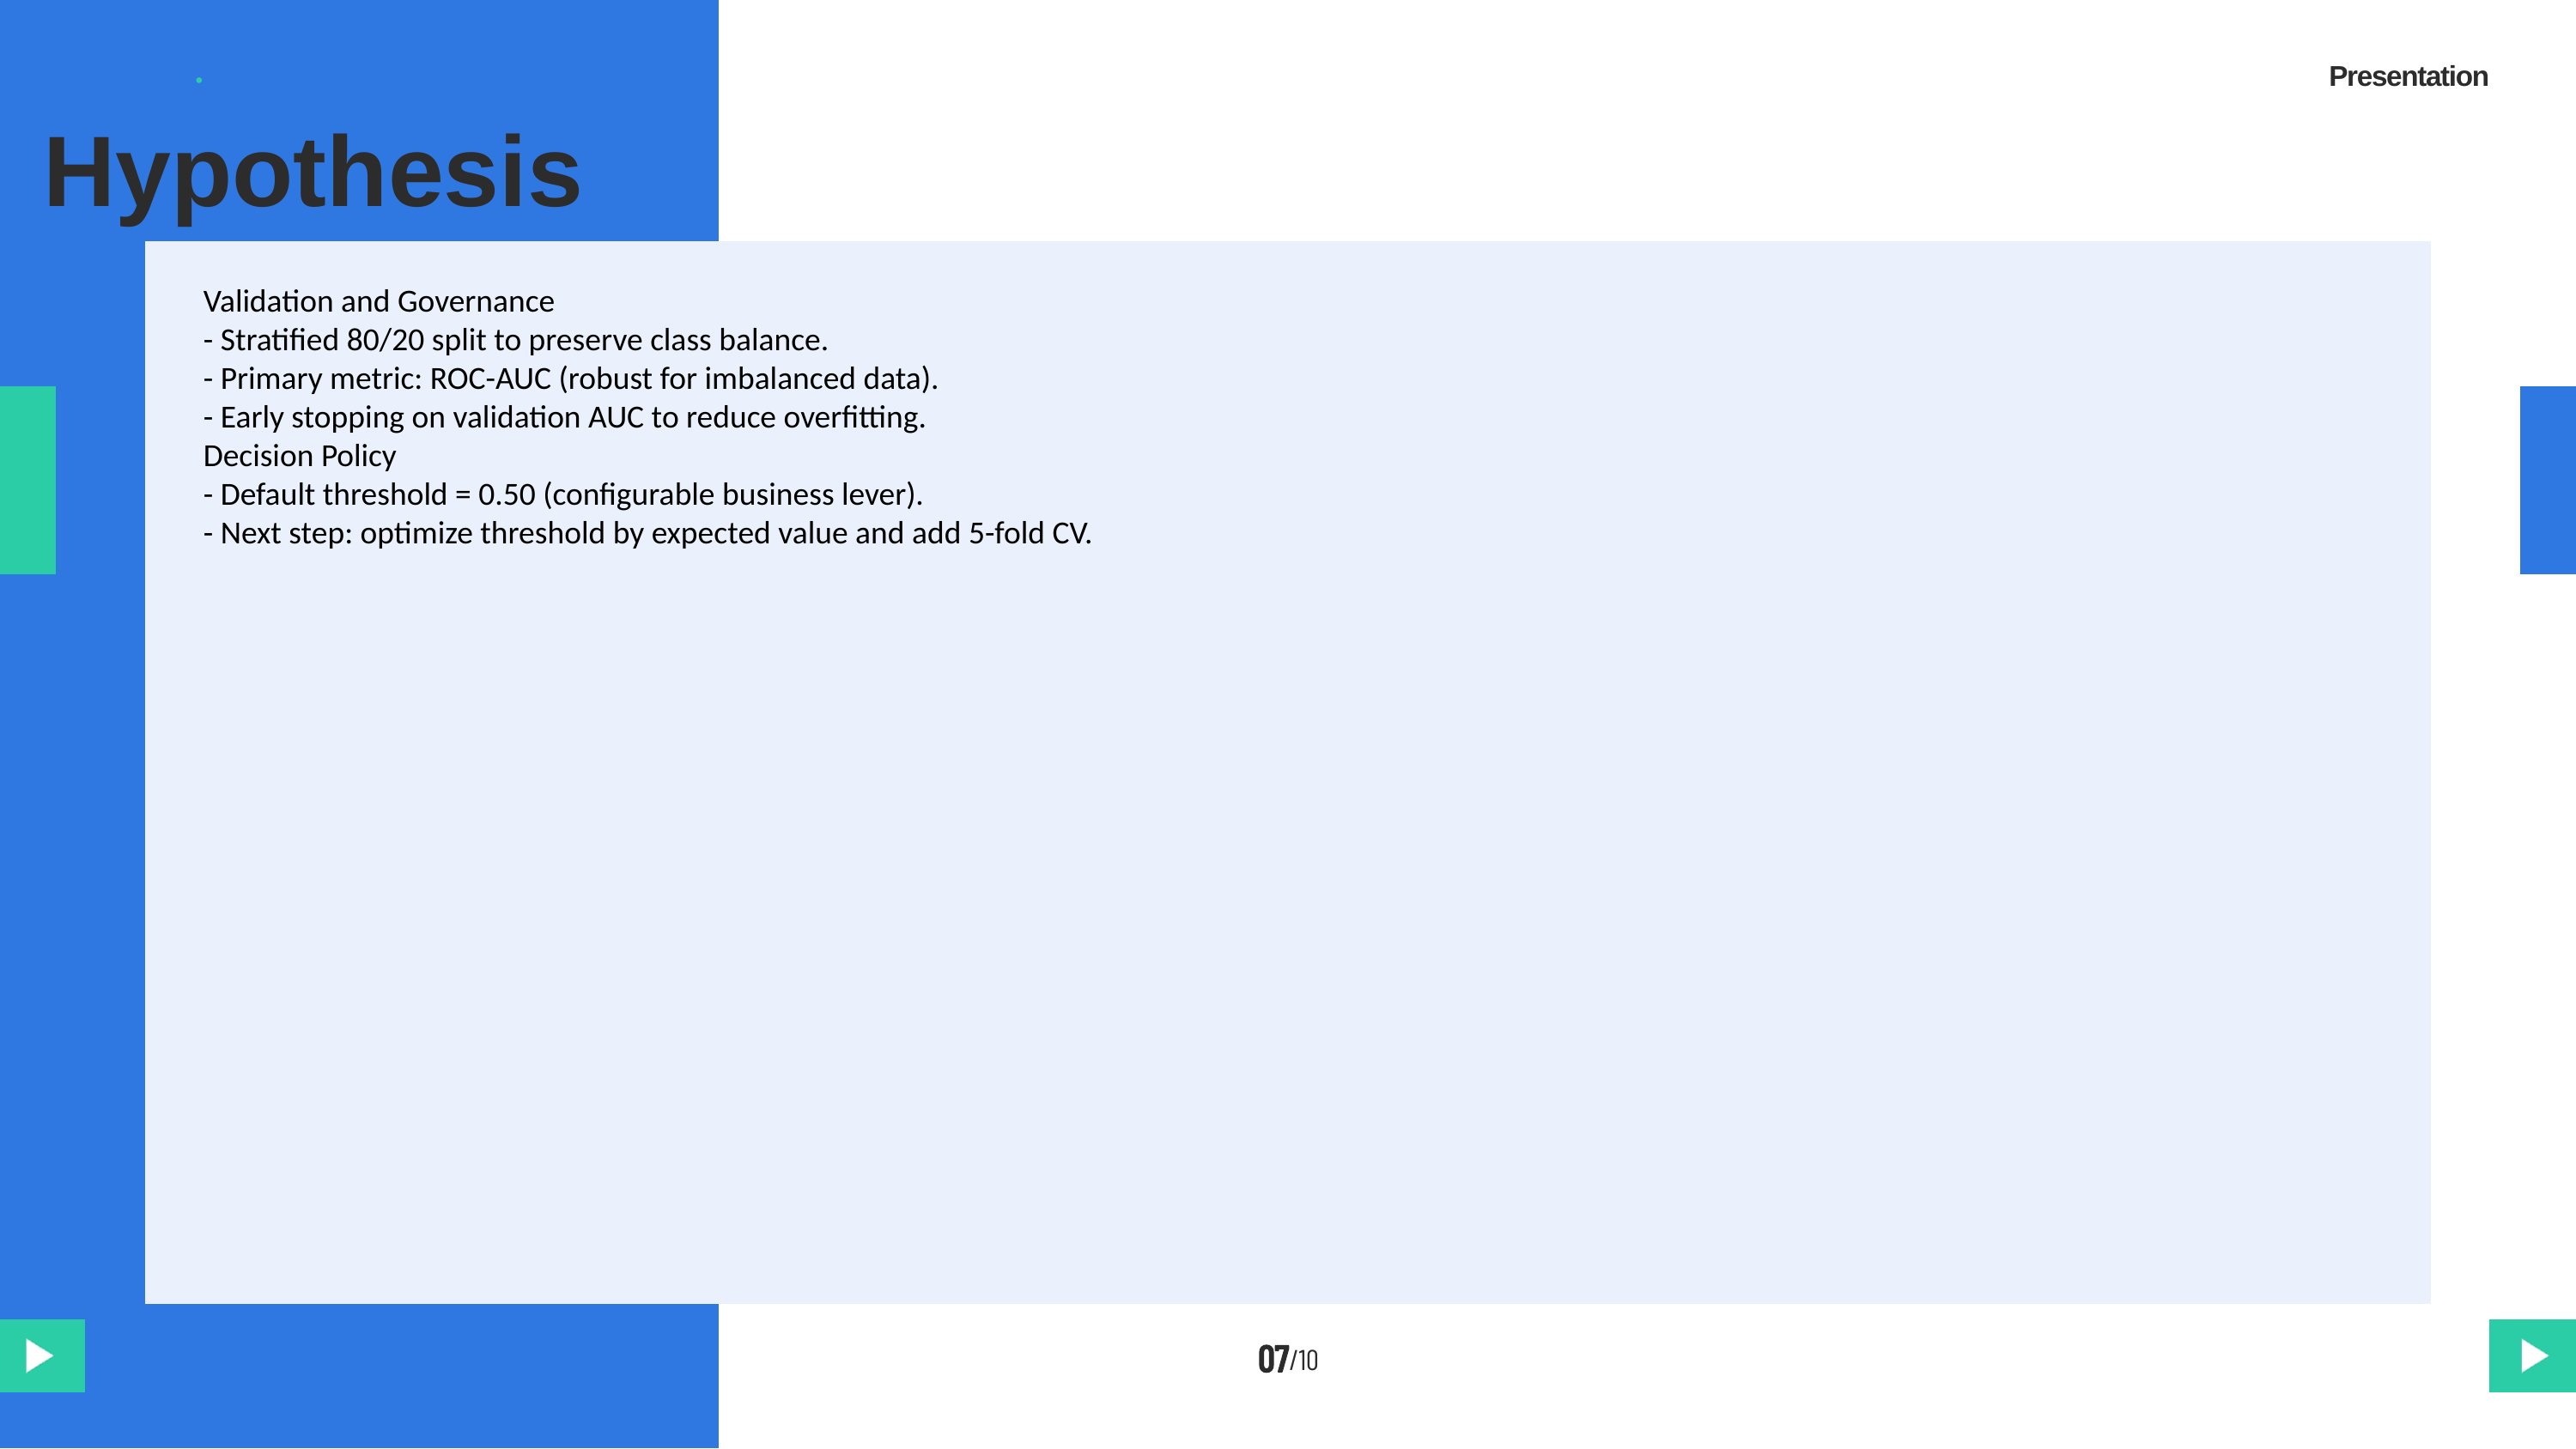

Presentation

Hypothesis

Validation and Governance
- Stratified 80/20 split to preserve class balance.
- Primary metric: ROC-AUC (robust for imbalanced data).
- Early stopping on validation AUC to reduce overfitting.
Decision Policy
- Default threshold = 0.50 (configurable business lever).
- Next step: optimize threshold by expected value and add 5-fold CV.

07
/
10